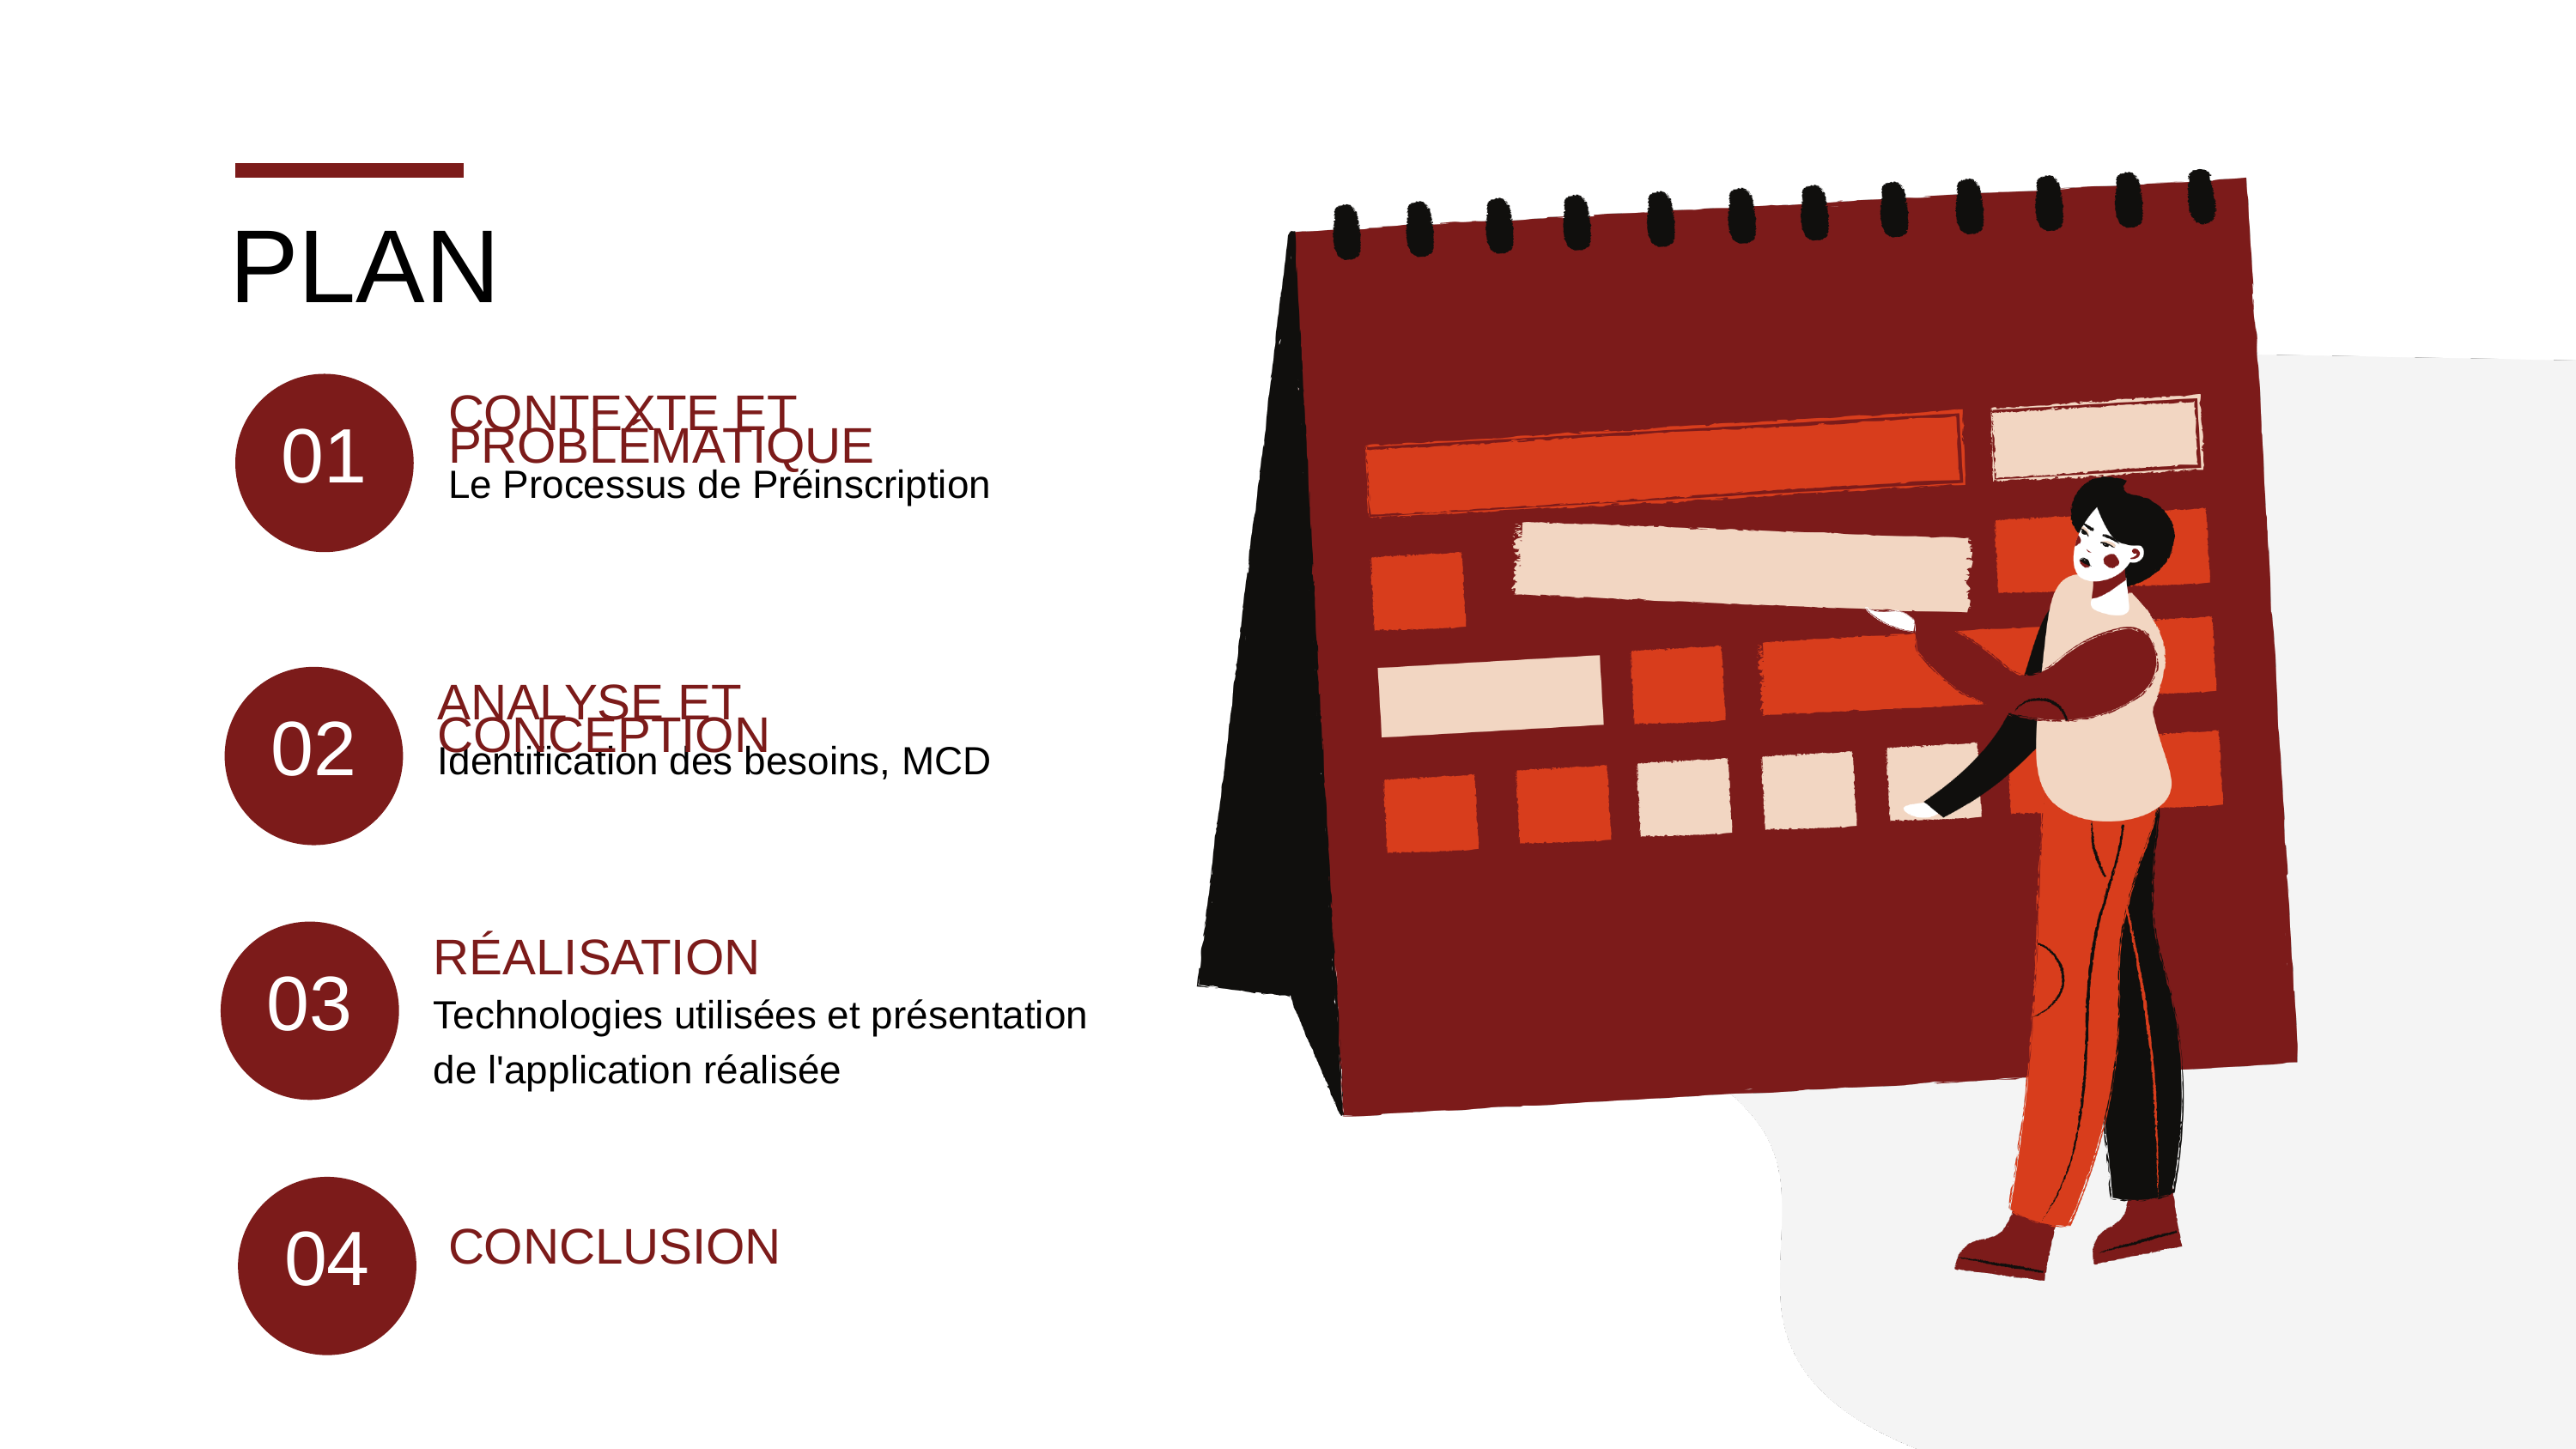

PLAN

CONTEXTE ET PROBLÉMATIQUE

01
Le Processus de Préinscription

ANALYSE ET CONCEPTION
Identification des besoins, MCD
02

RÉALISATION
Technologies utilisées et présentation de l'application réalisée

03

CONCLUSION
04